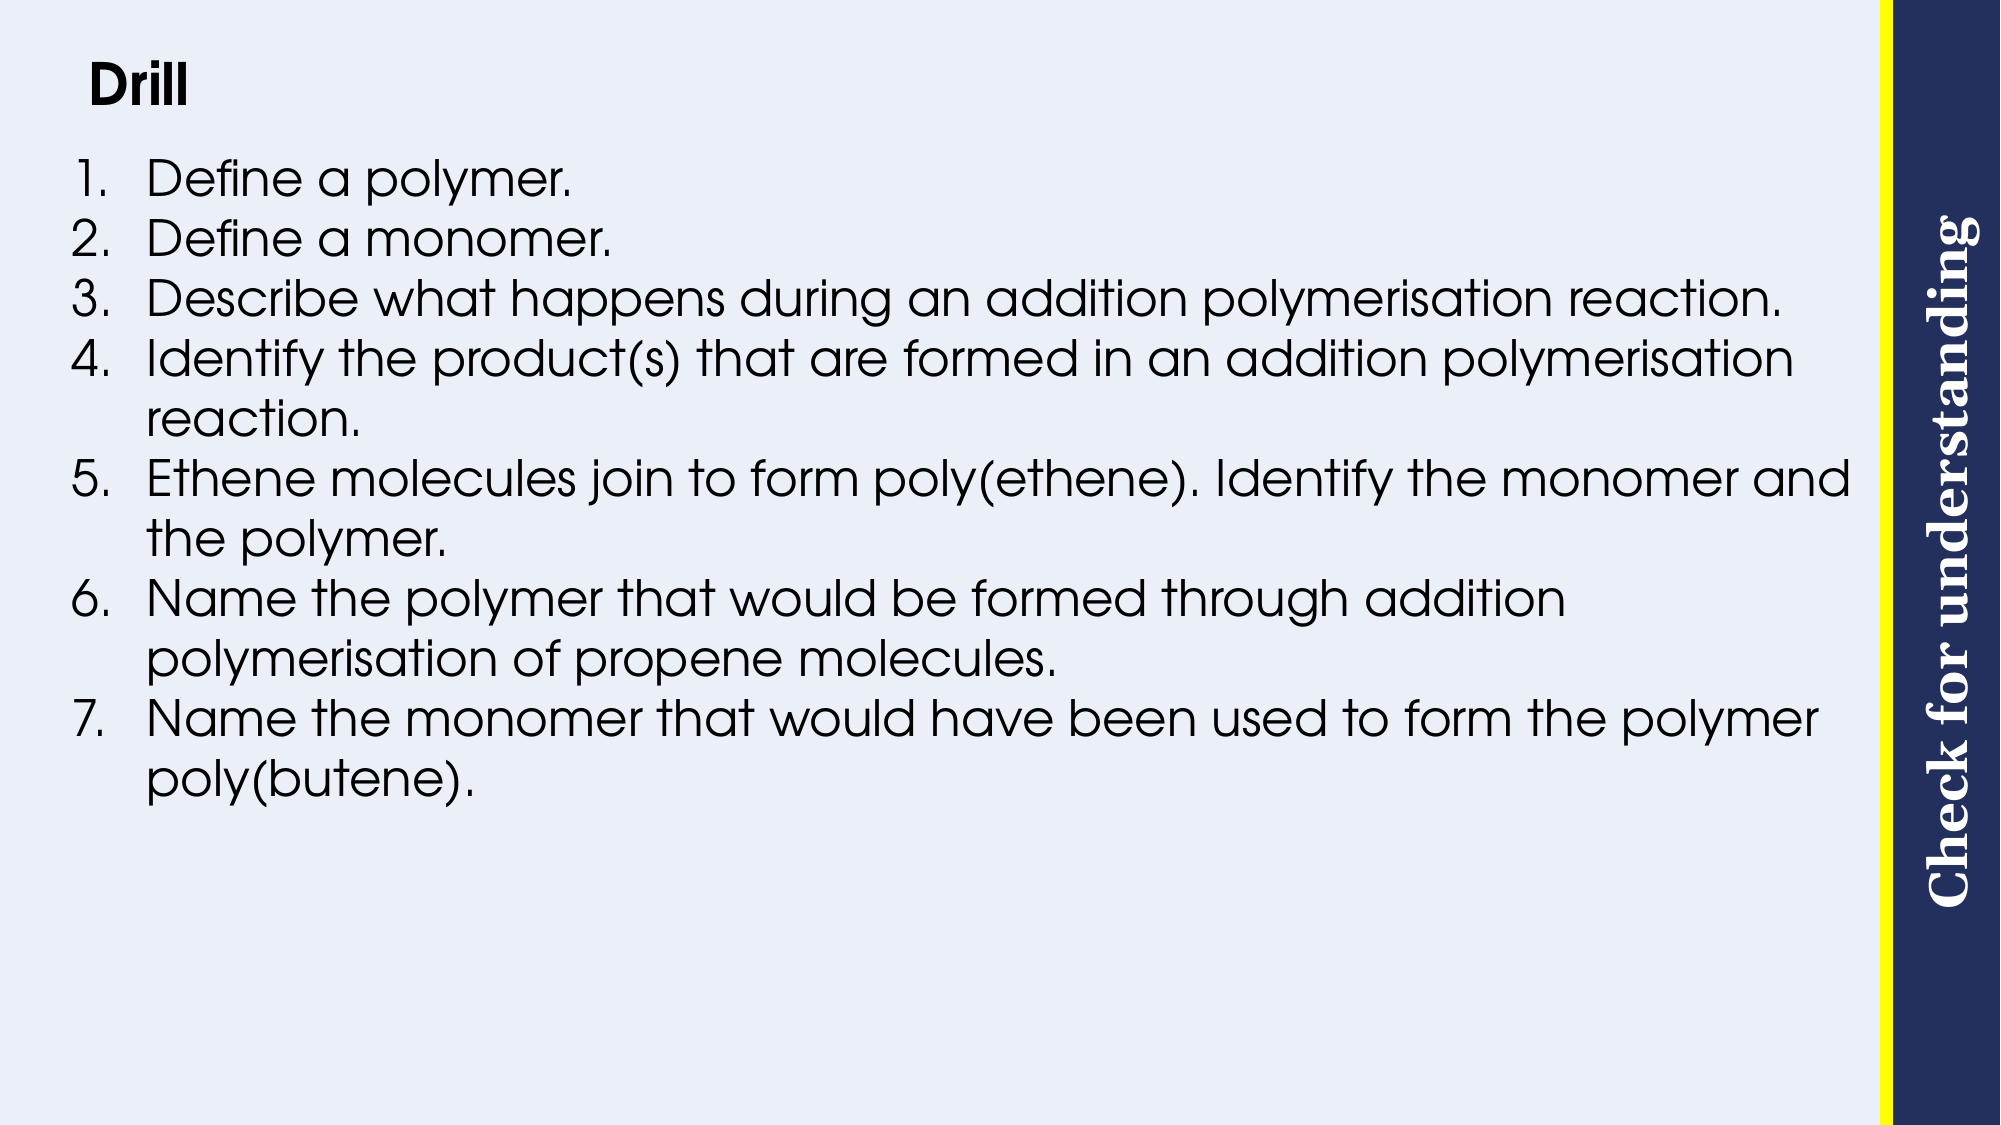

# Drill
Define a polymer.
Define a monomer.
Describe what happens during an addition polymerisation reaction.
Identify the product(s) that are formed in an addition polymerisation reaction.
Ethene molecules join to form poly(ethene). Identify the monomer and the polymer.
Name the polymer that would be formed through addition polymerisation of propene molecules.
Name the monomer that would have been used to form the polymer poly(butene).